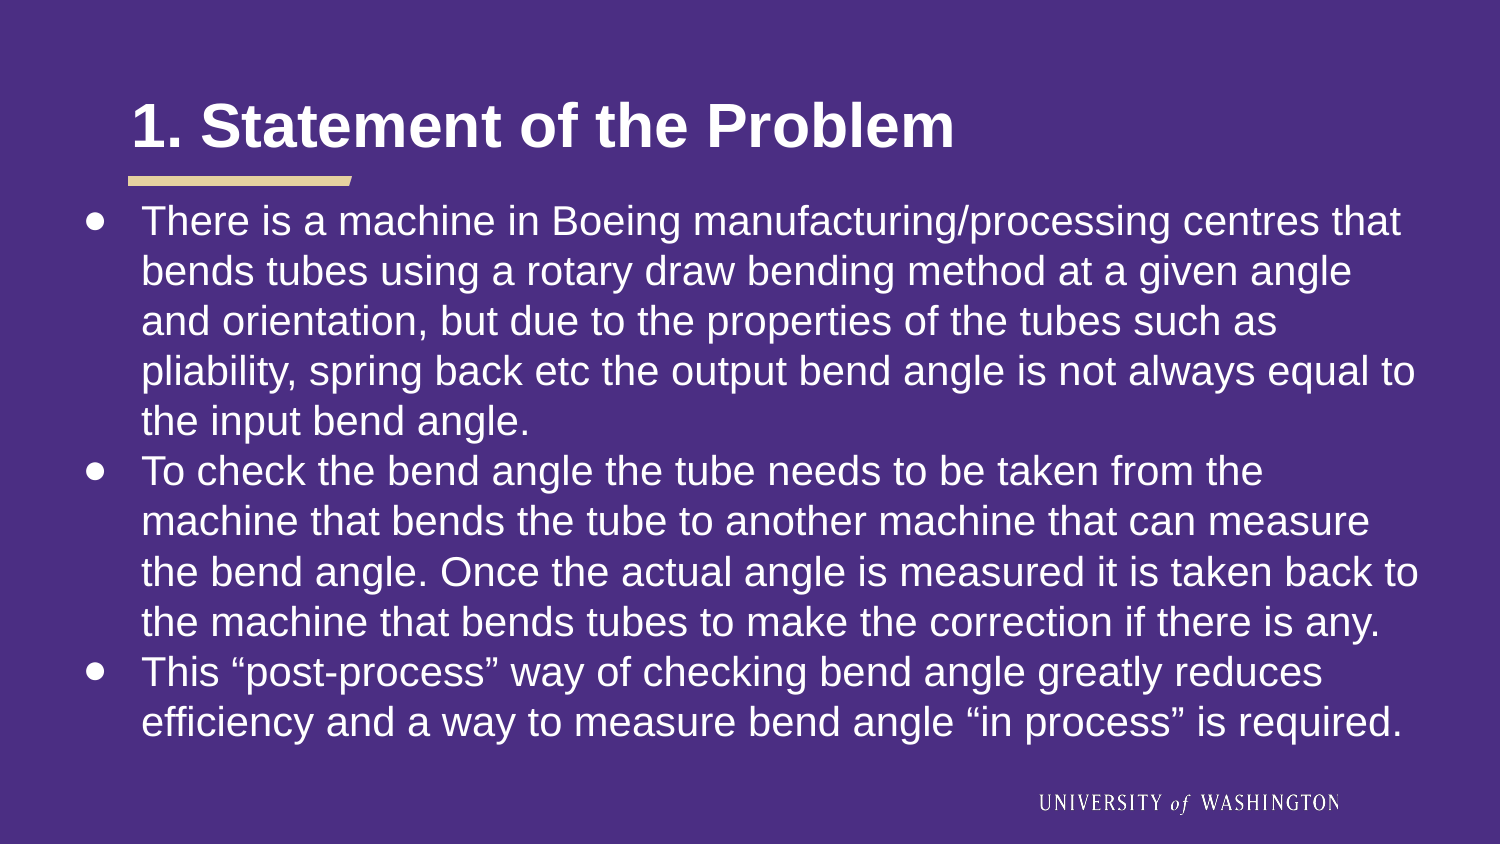

# Statement of the Problem
There is a machine in Boeing manufacturing/processing centres that bends tubes using a rotary draw bending method at a given angle and orientation, but due to the properties of the tubes such as pliability, spring back etc the output bend angle is not always equal to the input bend angle.
To check the bend angle the tube needs to be taken from the machine that bends the tube to another machine that can measure the bend angle. Once the actual angle is measured it is taken back to the machine that bends tubes to make the correction if there is any.
This “post-process” way of checking bend angle greatly reduces efficiency and a way to measure bend angle “in process” is required.